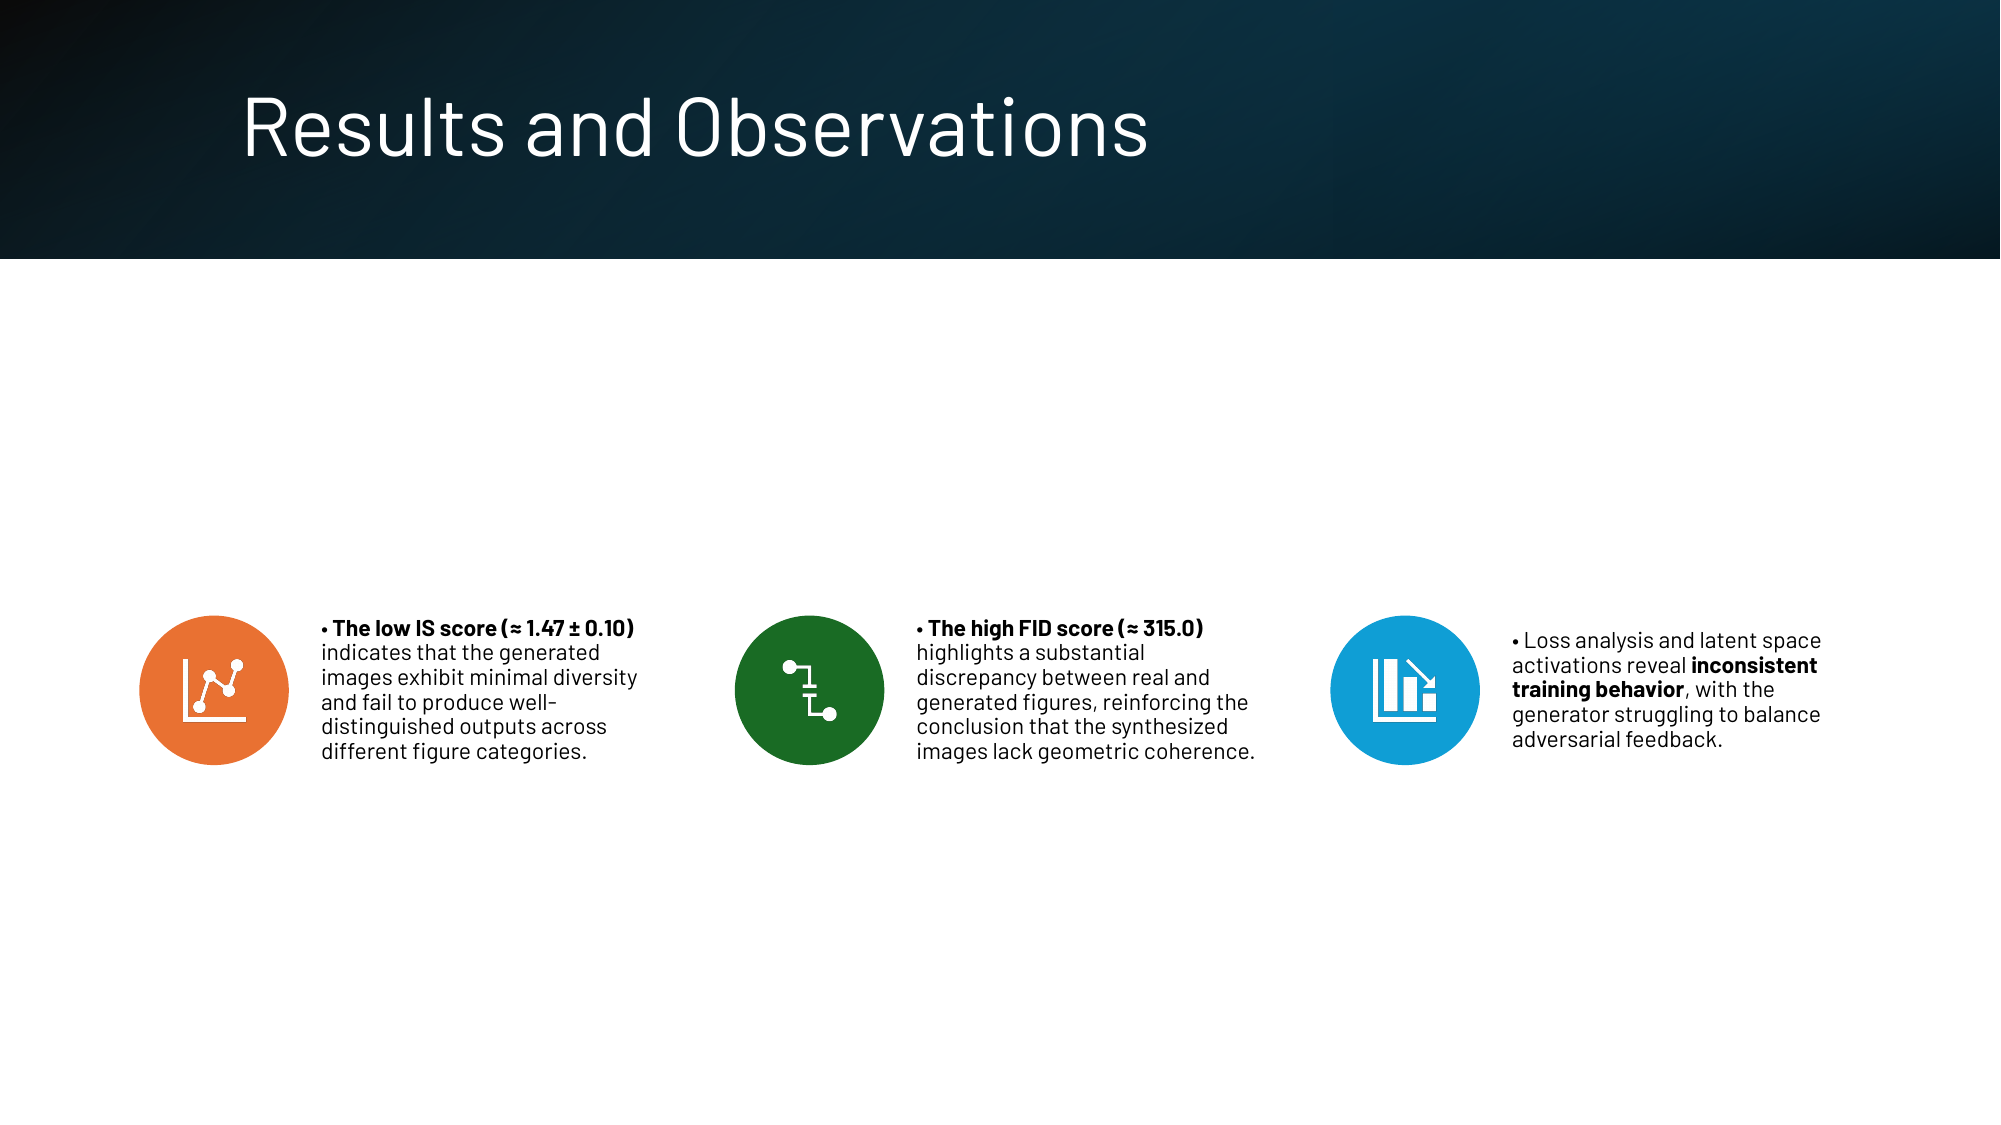

# Results and Observations
• The low IS score (≈ 1.47 ± 0.10) indicates that the generated images exhibit minimal diversity and fail to produce well-distinguished outputs across different figure categories.
• The high FID score (≈ 315.0) highlights a substantial discrepancy between real and generated figures, reinforcing the conclusion that the synthesized images lack geometric coherence.
• Loss analysis and latent space activations reveal inconsistent training behavior, with the generator struggling to balance adversarial feedback.